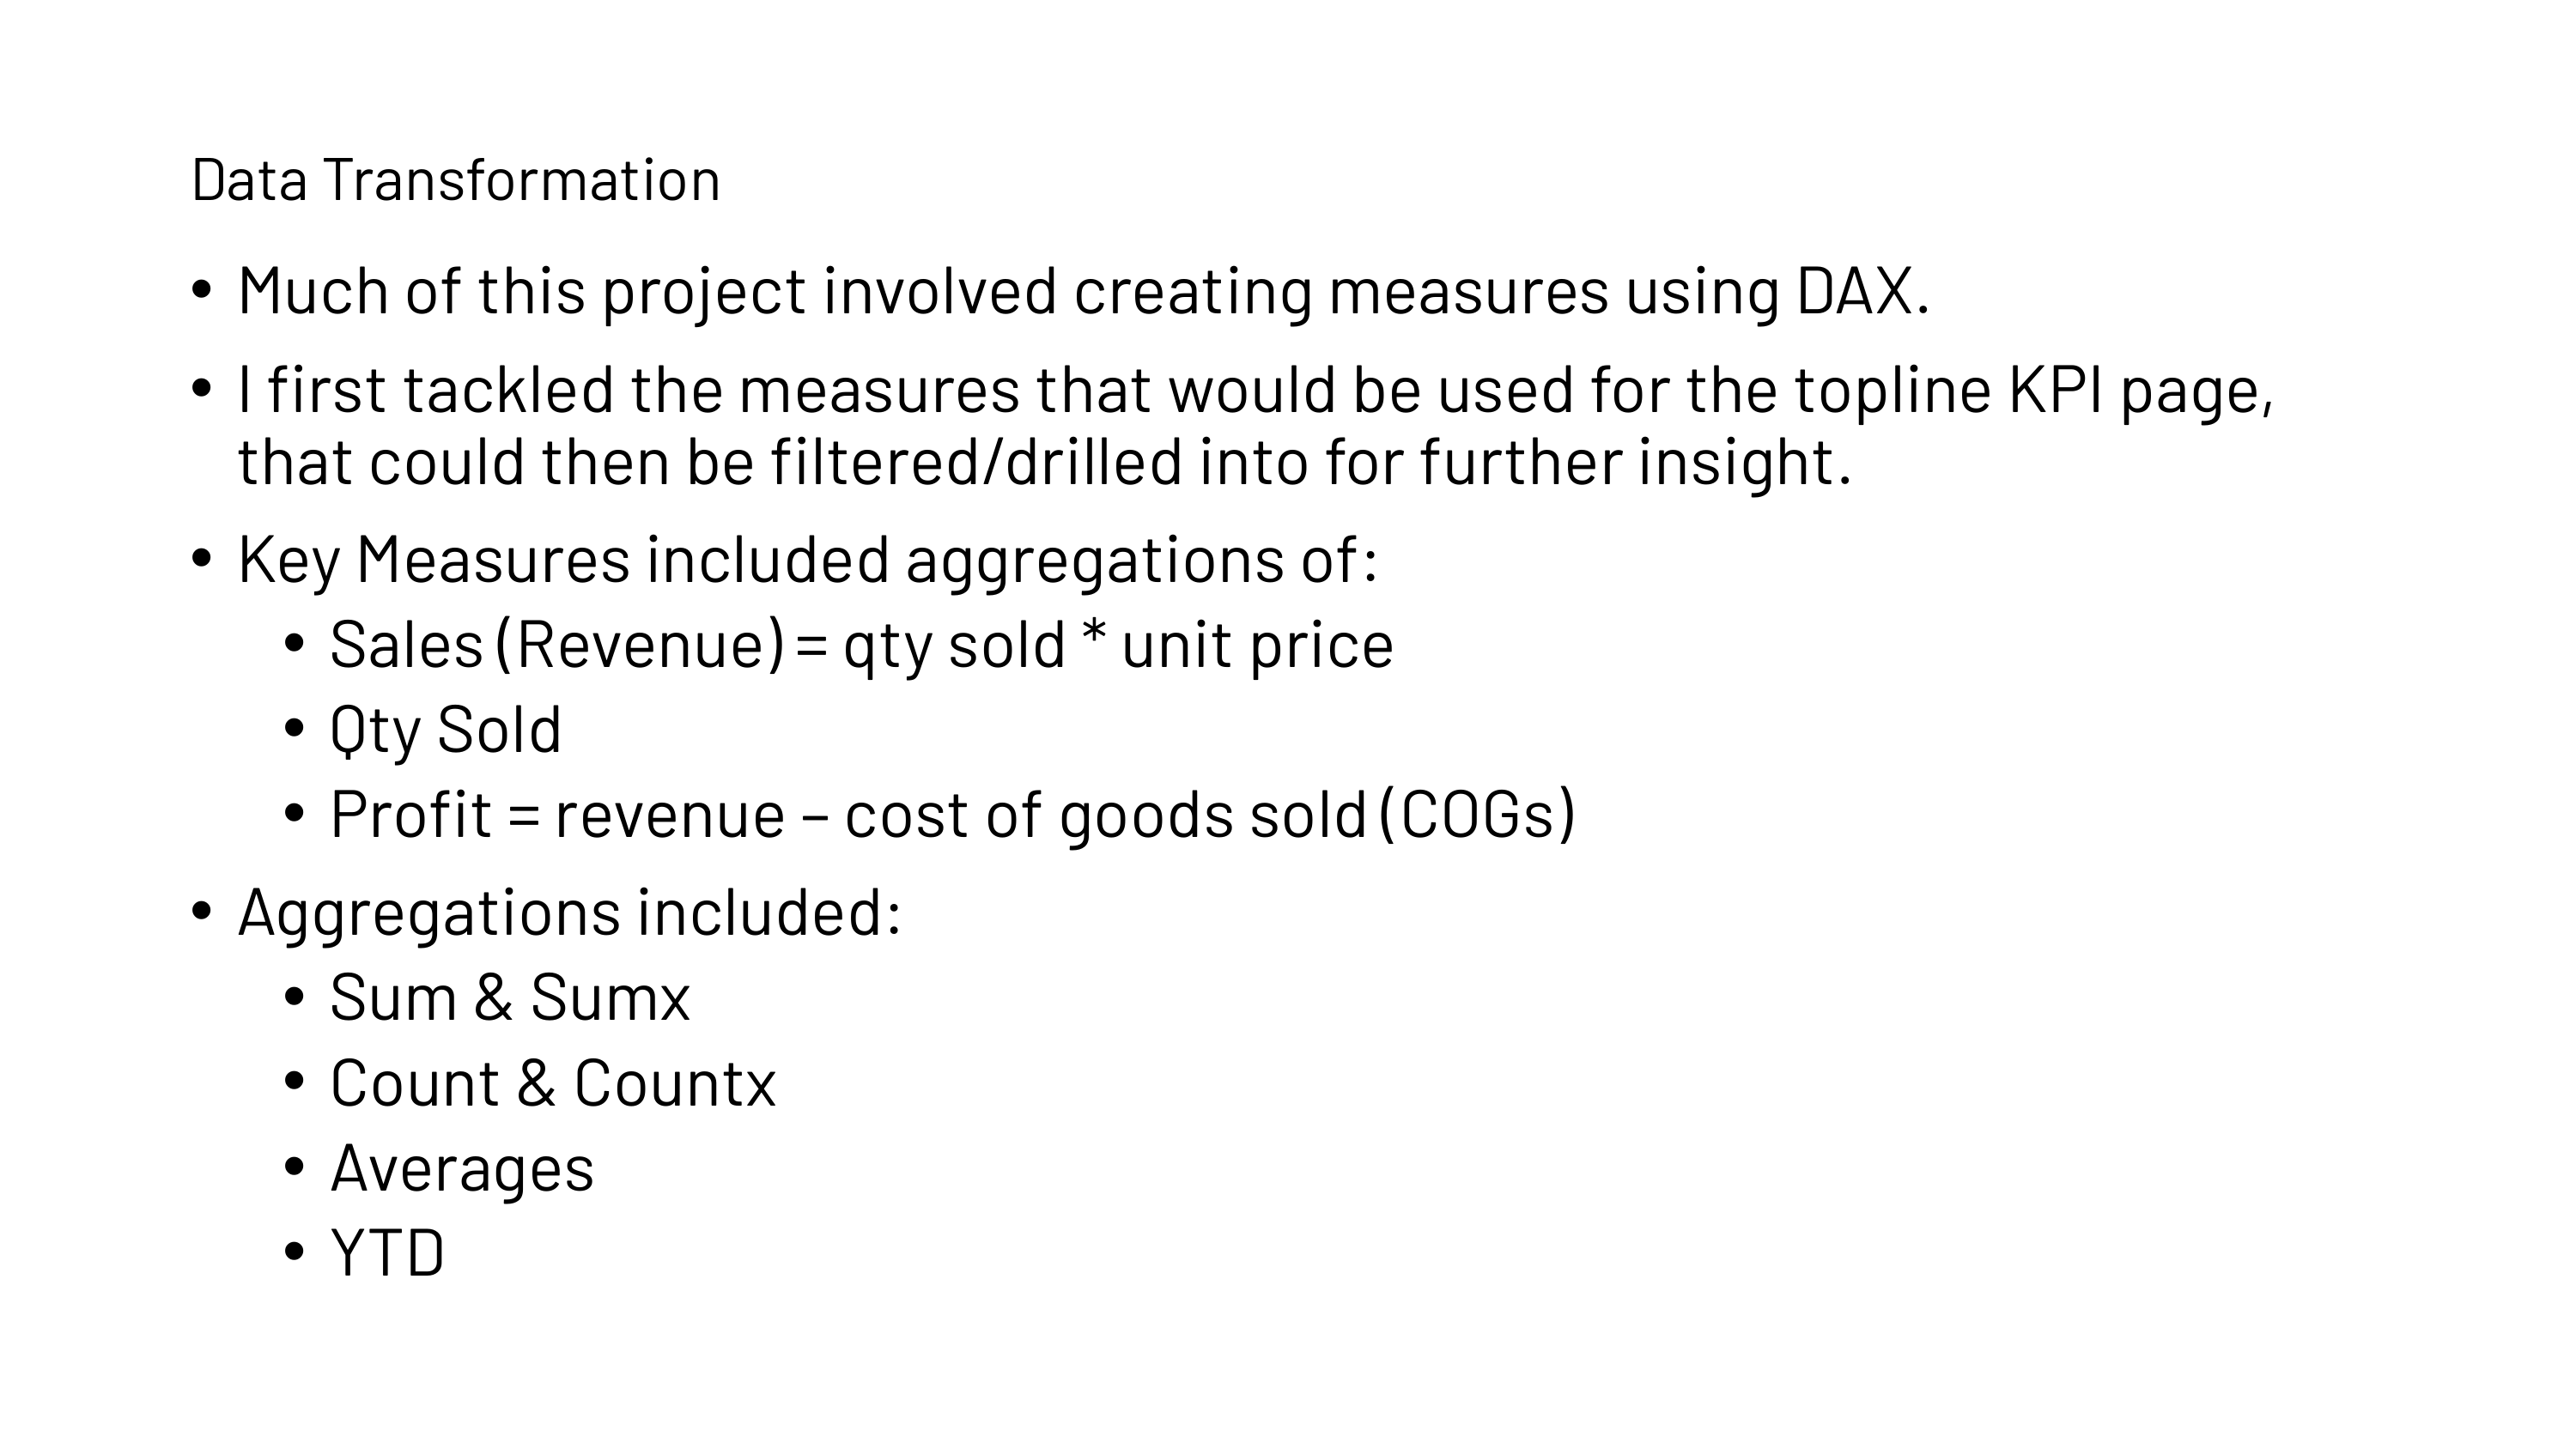

# Data Transformation
Much of this project involved creating measures using DAX.
I first tackled the measures that would be used for the topline KPI page, that could then be filtered/drilled into for further insight.
Key Measures included aggregations of:
Sales (Revenue) = qty sold * unit price
Qty Sold
Profit = revenue – cost of goods sold (COGs)
Aggregations included:
Sum & Sumx
Count & Countx
Averages
YTD